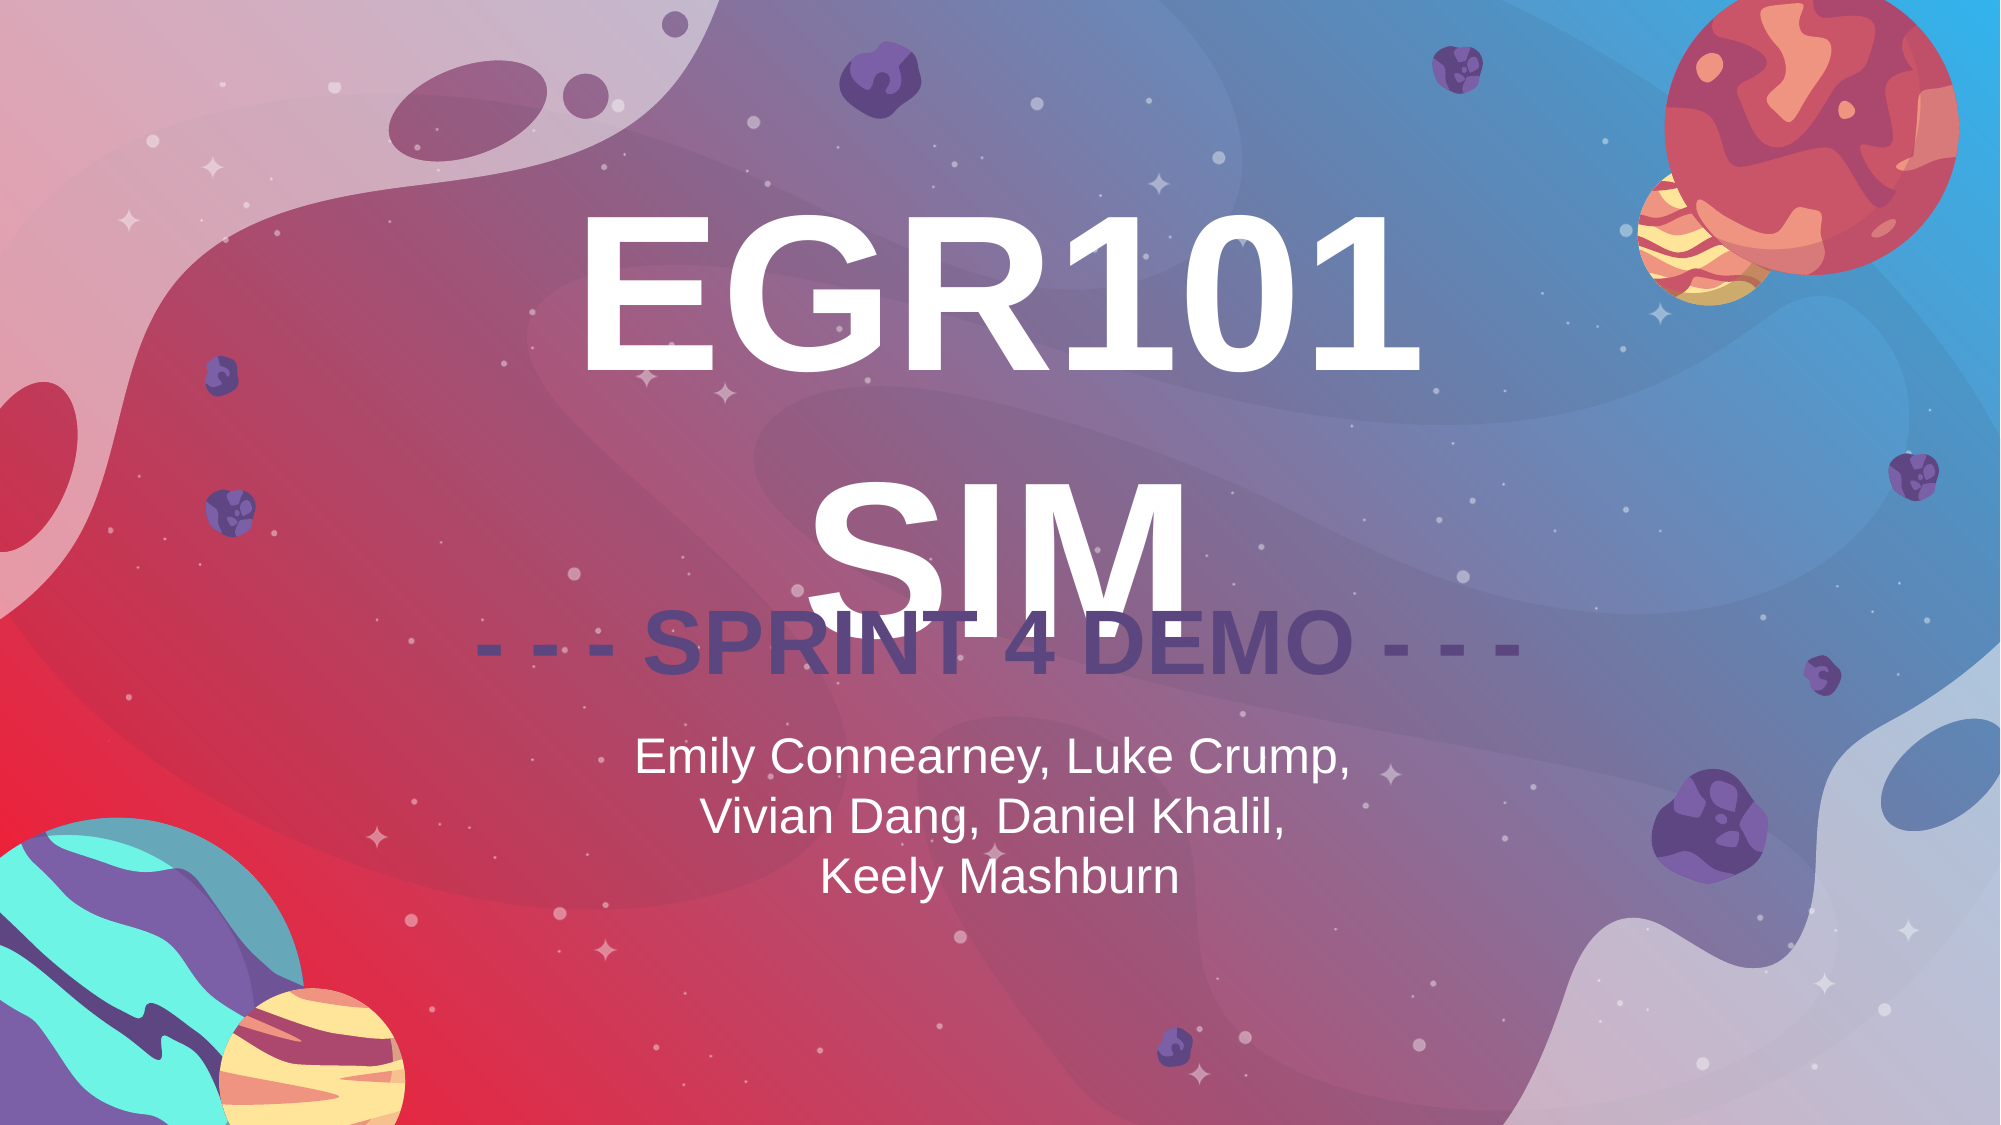

# EGR101 SIM
- - - SPRINT 4 DEMO - - -
Emily Connearney, Luke Crump,
Vivian Dang, Daniel Khalil,
Keely Mashburn